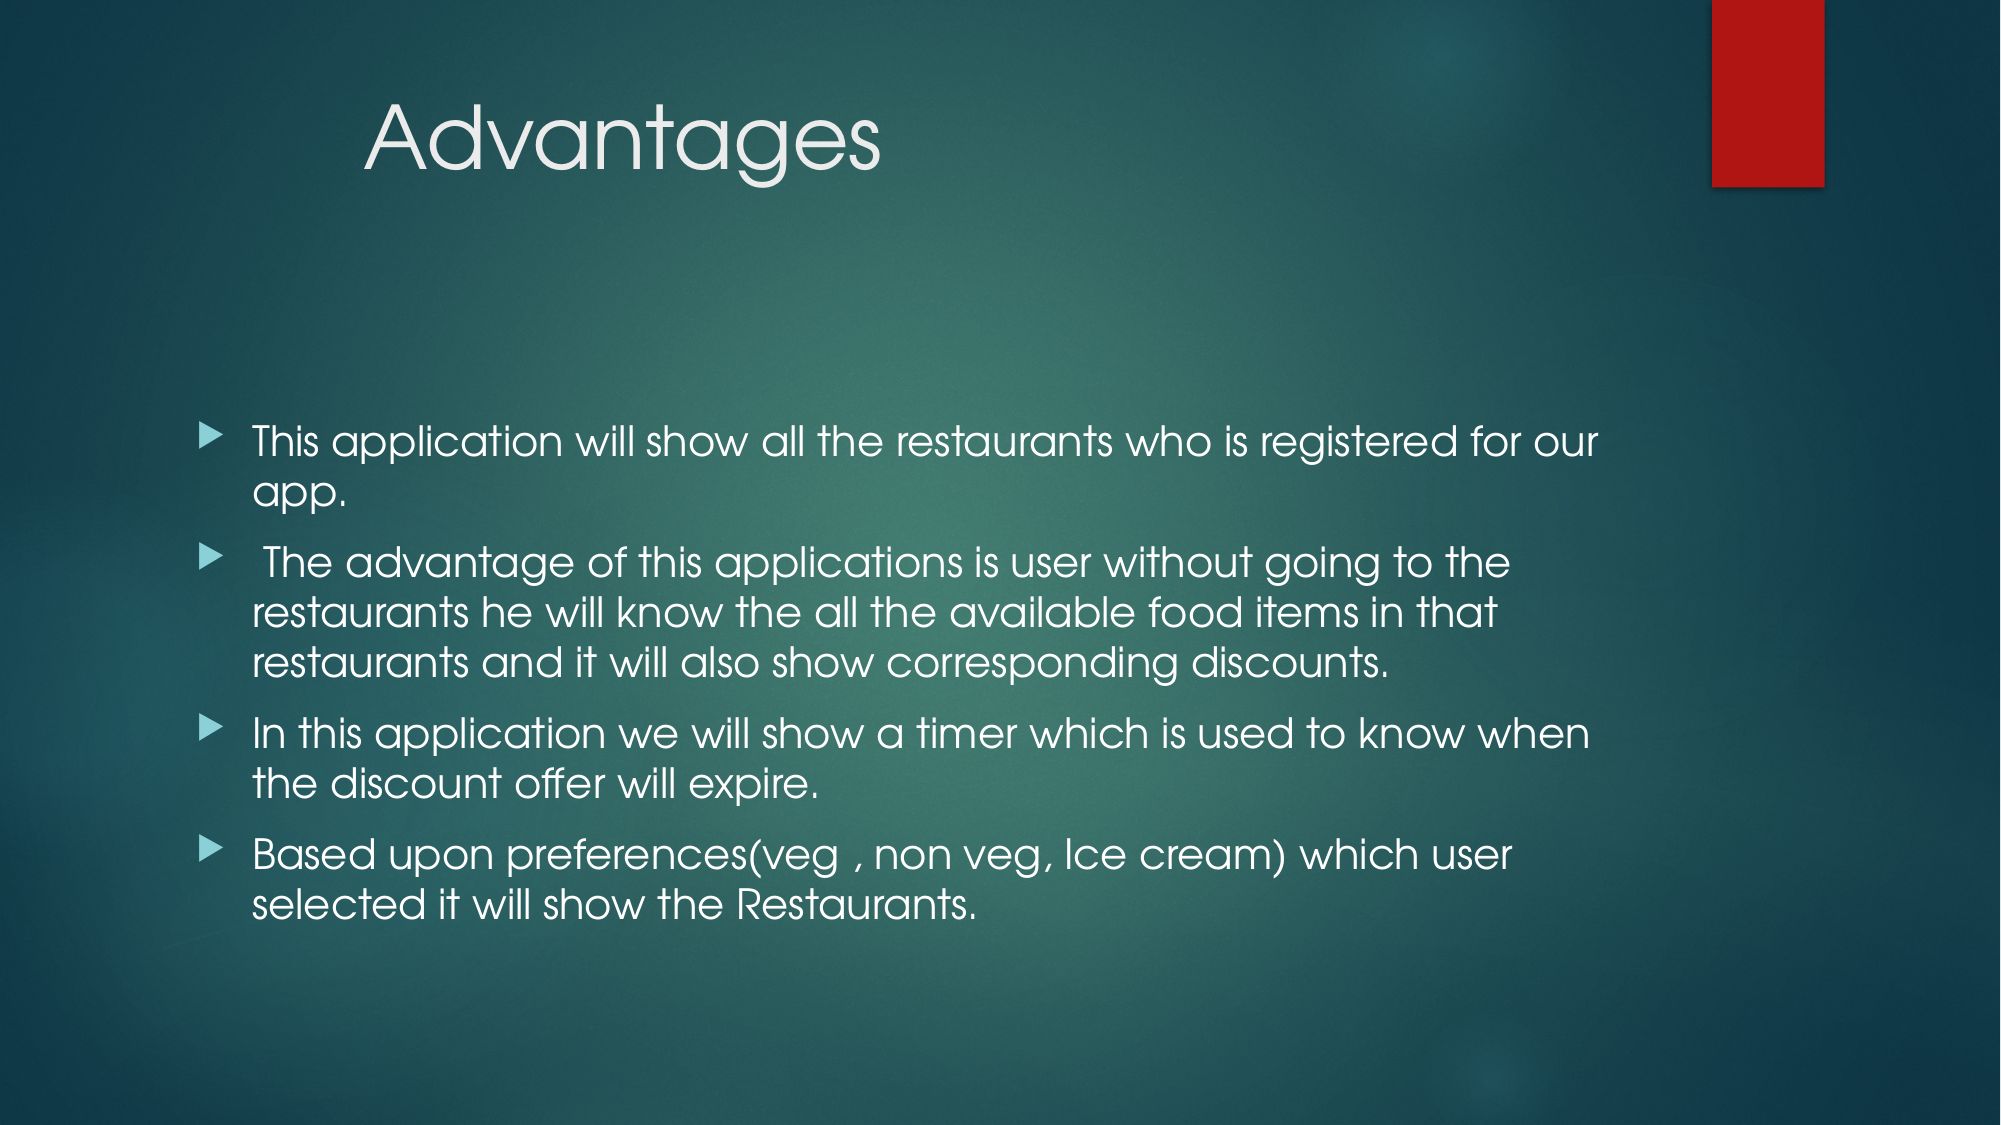

# Advantages

This application will show all the restaurants who is registered for our app.
 The advantage of this applications is user without going to the restaurants he will know the all the available food items in that restaurants and it will also show corresponding discounts.
In this application we will show a timer which is used to know when the discount offer will expire.
Based upon preferences(veg , non veg, Ice cream) which user selected it will show the Restaurants.